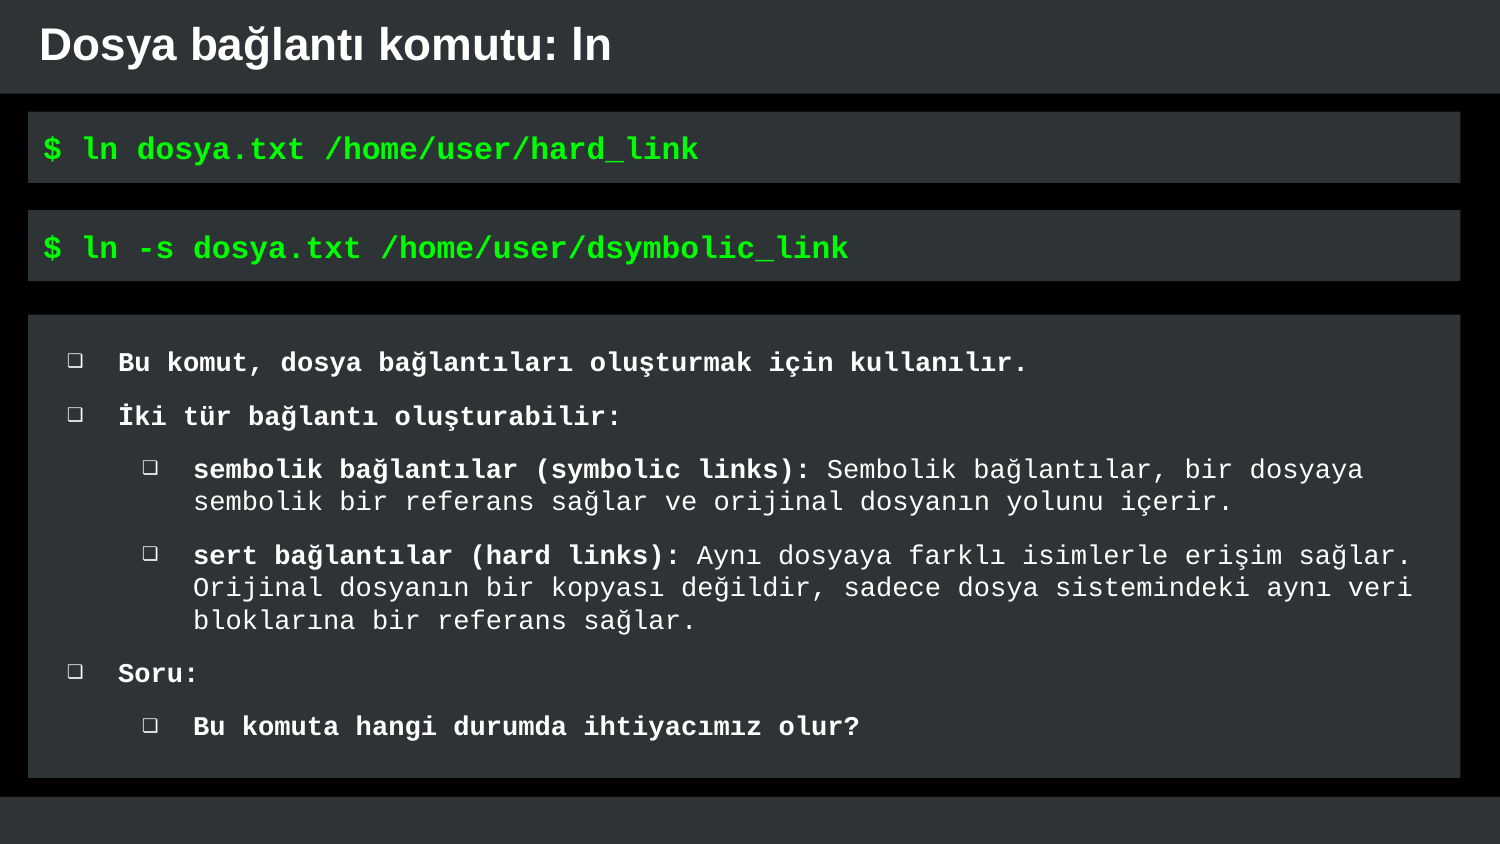

# Dosya bağlantı komutu: ln
$ ln dosya.txt /home/user/hard_link
$ ln -s dosya.txt /home/user/dsymbolic_link
Bu komut, dosya bağlantıları oluşturmak için kullanılır.
İki tür bağlantı oluşturabilir:
sembolik bağlantılar (symbolic links): Sembolik bağlantılar, bir dosyaya sembolik bir referans sağlar ve orijinal dosyanın yolunu içerir.
sert bağlantılar (hard links): Aynı dosyaya farklı isimlerle erişim sağlar. Orijinal dosyanın bir kopyası değildir, sadece dosya sistemindeki aynı veri bloklarına bir referans sağlar.
Soru:
Bu komuta hangi durumda ihtiyacımız olur?